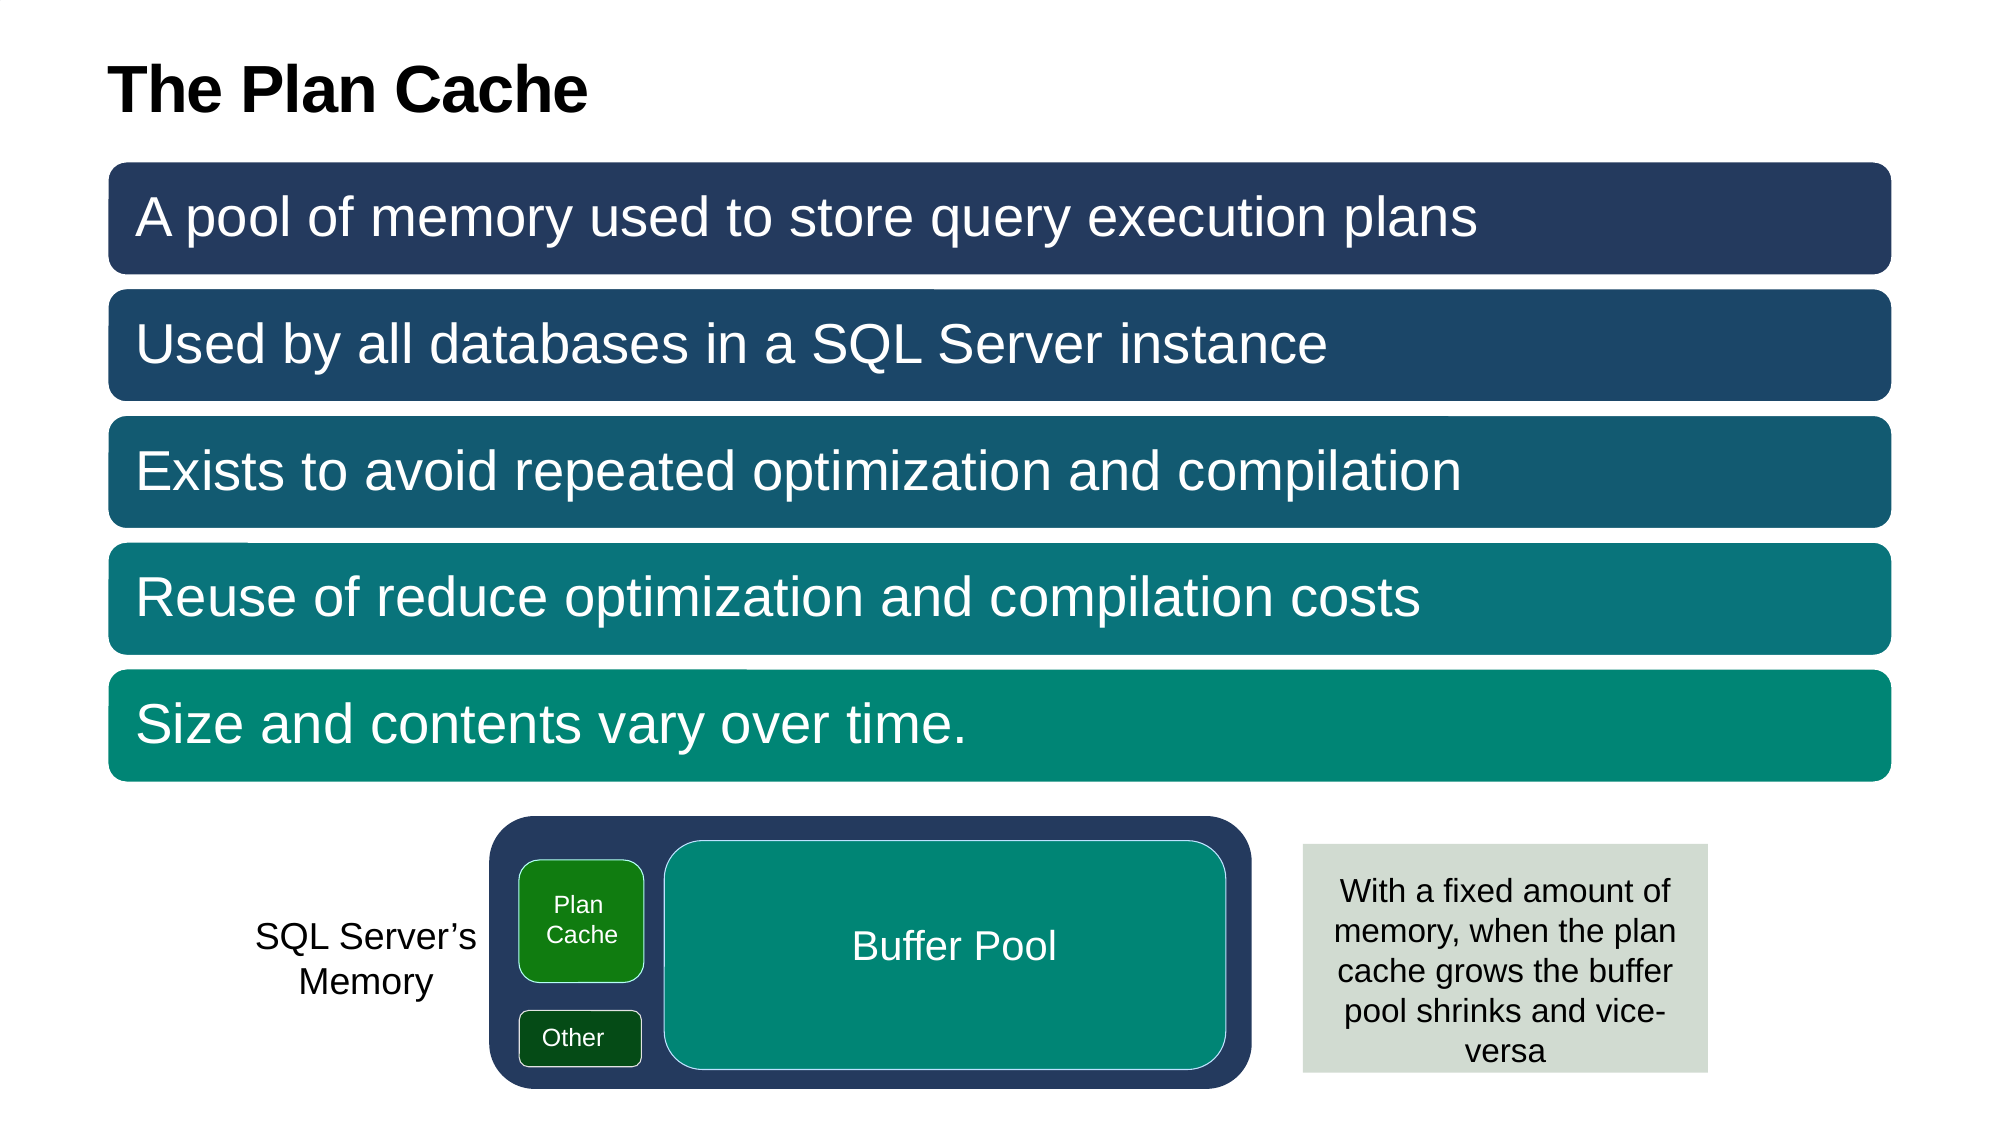

# The Plan Cache
A pool of memory used to store query execution plans
Used by all databases in a SQL Server instance
Exists to avoid repeated optimization and compilation
Reuse of reduce optimization and compilation costs
Size and contents vary over time.

Plan
Cache
SQL Server’s Memory
Buffer Pool

Other
With a fixed amount of memory, when the plan cache grows the buffer pool shrinks and vice-versa